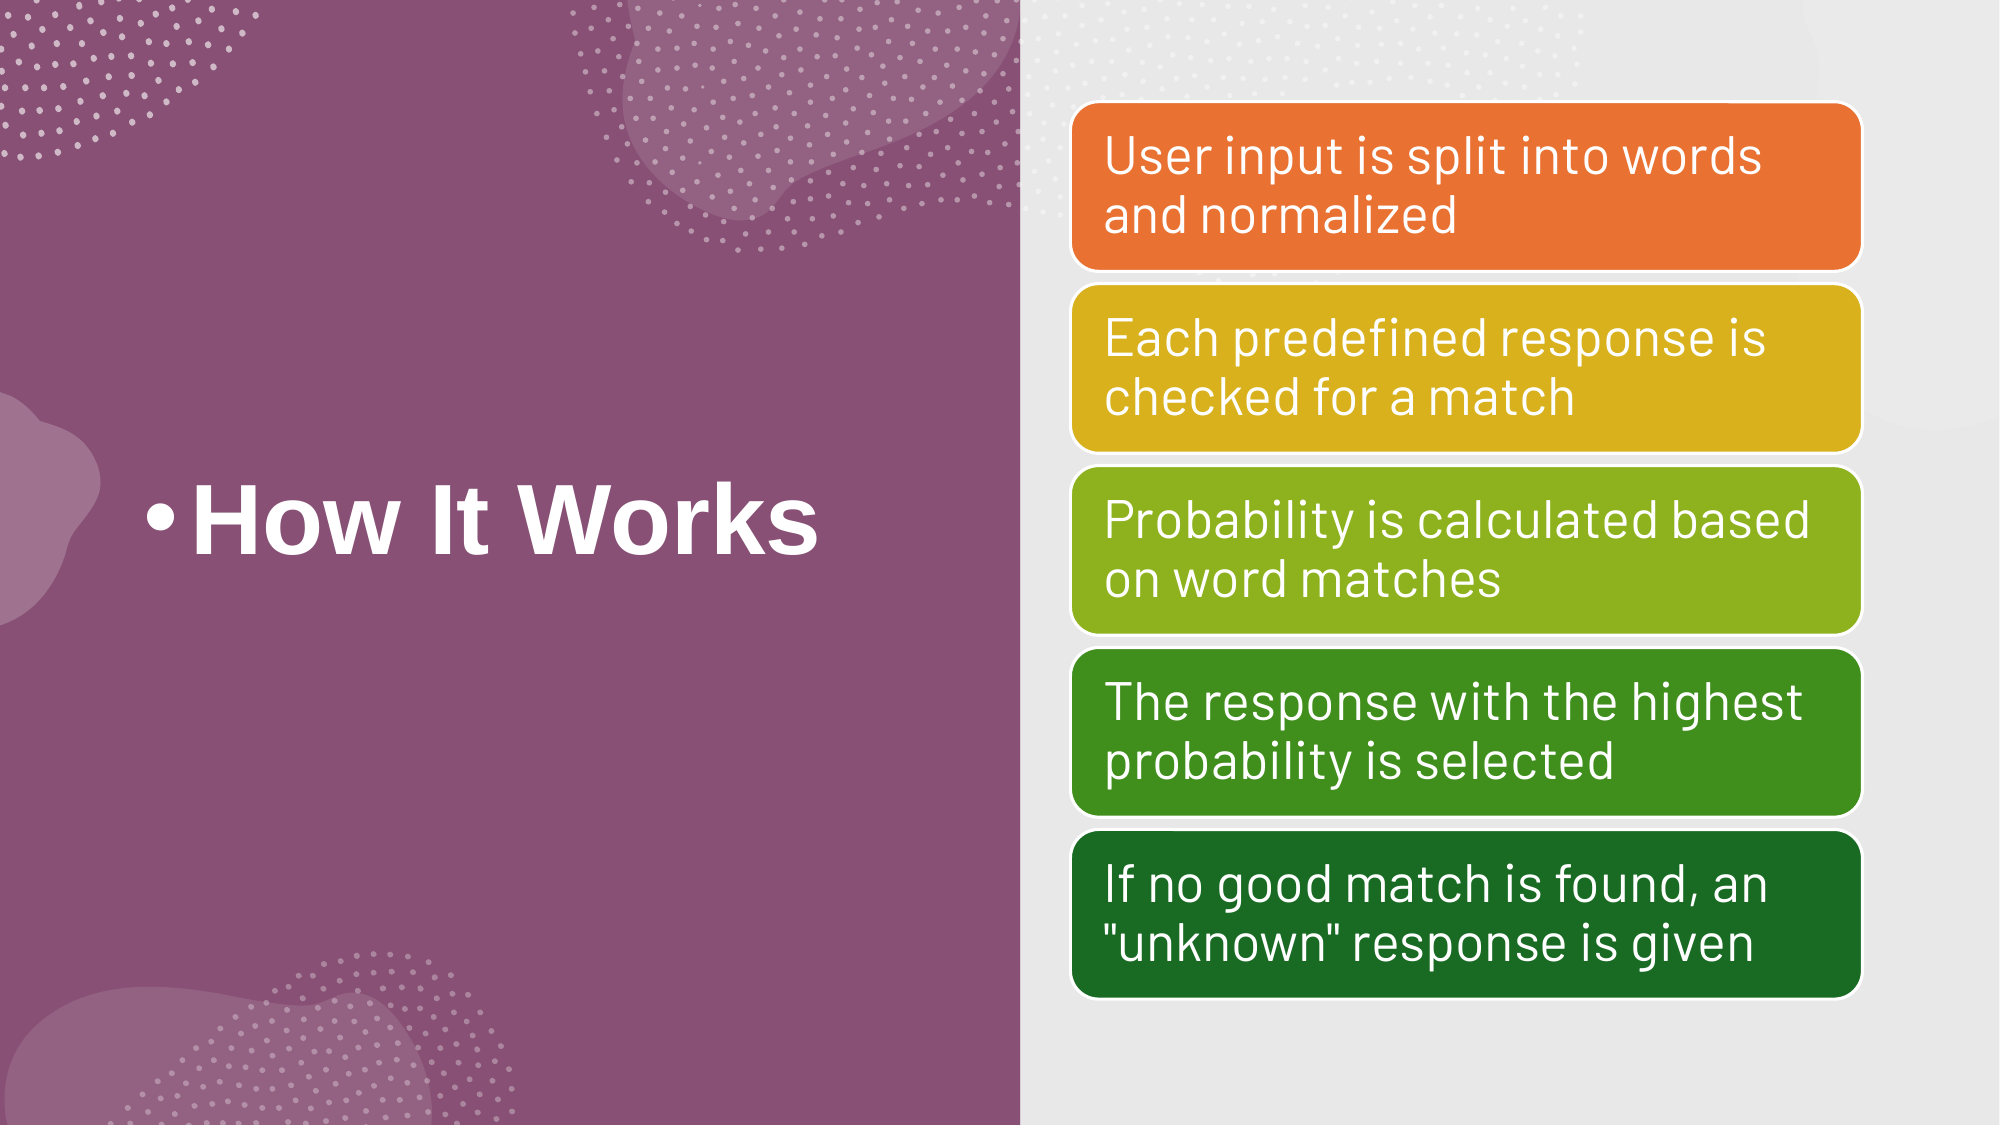

User input is split into words and normalized
Each predefined response is checked for a match
Probability is calculated based on word matches
The response with the highest probability is selected
If no good match is found, an "unknown" response is given
# How It Works